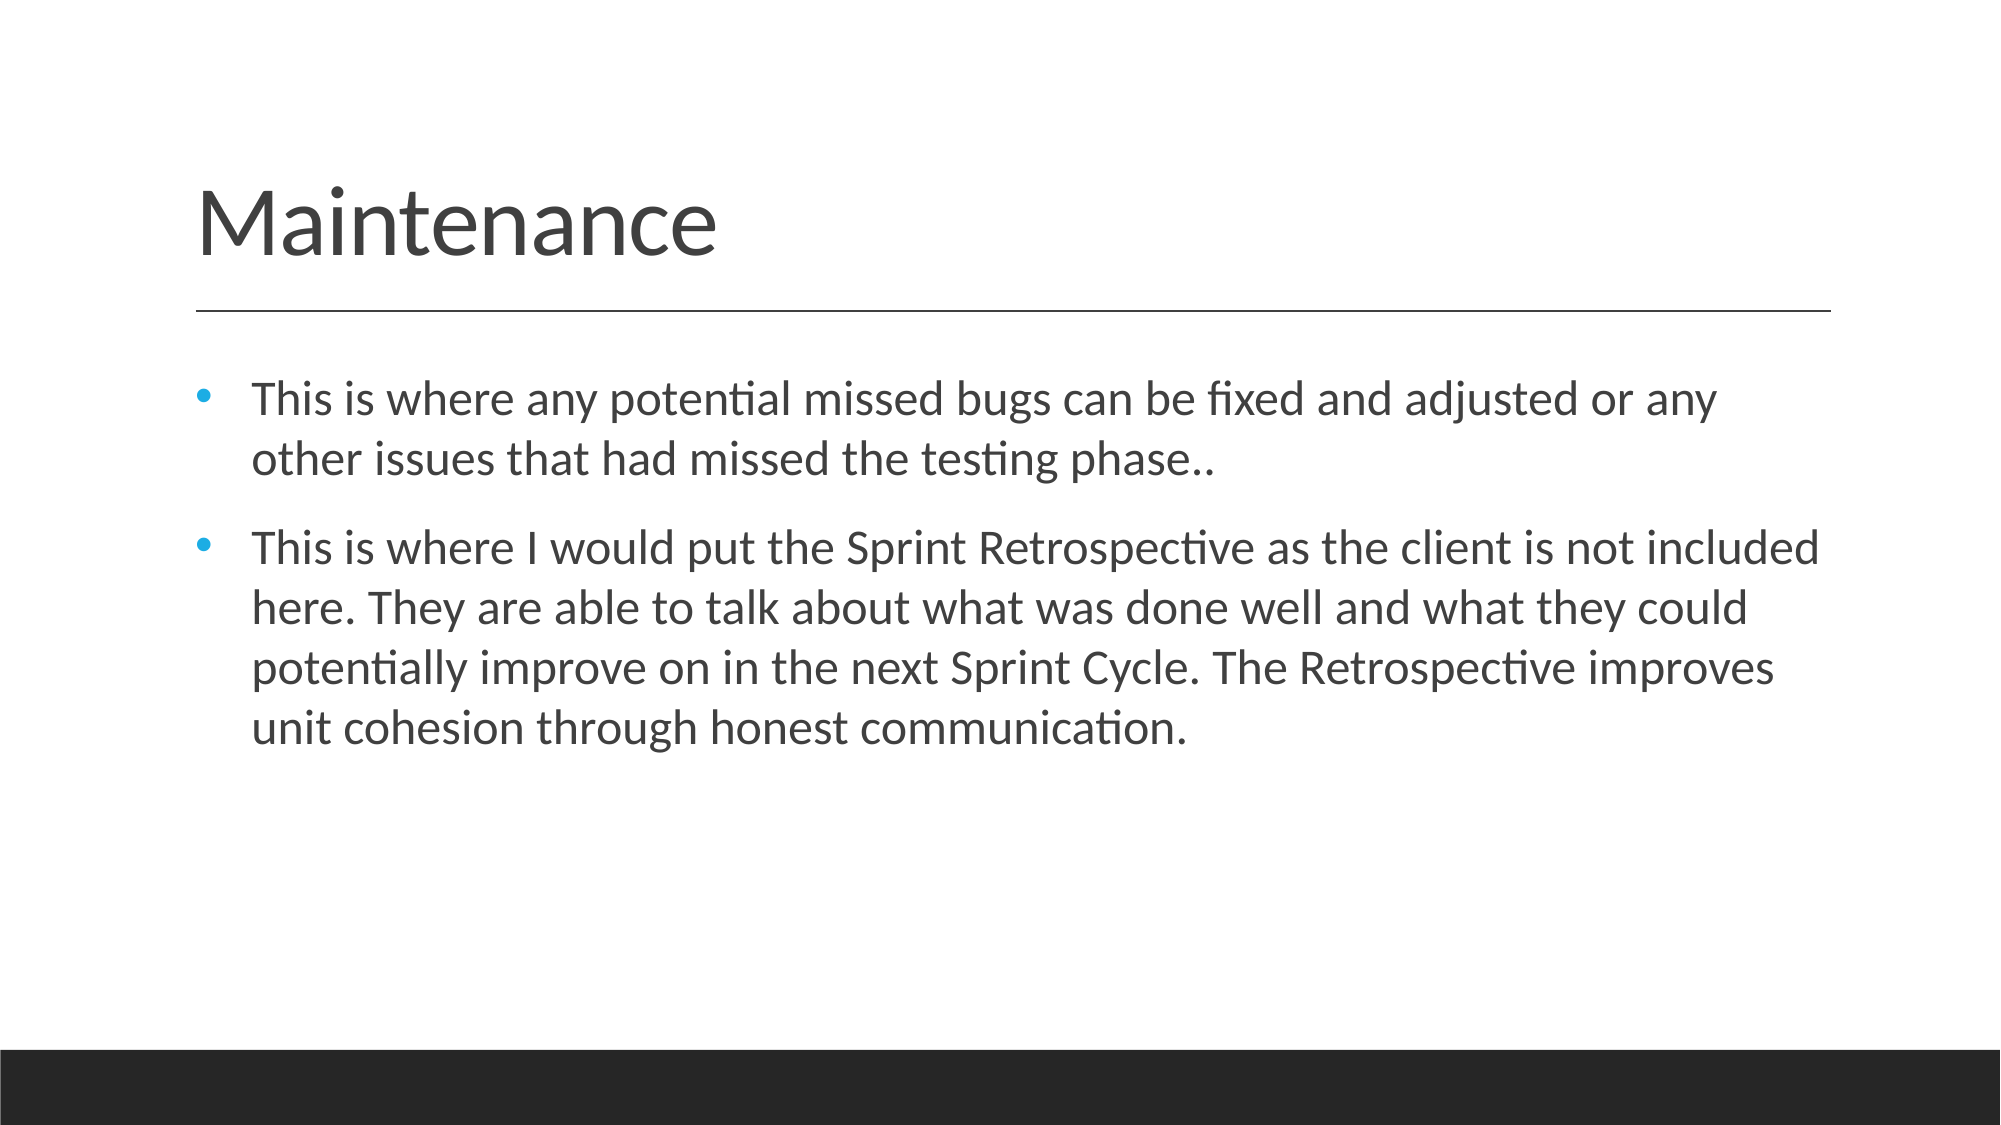

# Maintenance
This is where any potential missed bugs can be fixed and adjusted or any other issues that had missed the testing phase..
This is where I would put the Sprint Retrospective as the client is not included here. They are able to talk about what was done well and what they could potentially improve on in the next Sprint Cycle. The Retrospective improves unit cohesion through honest communication.